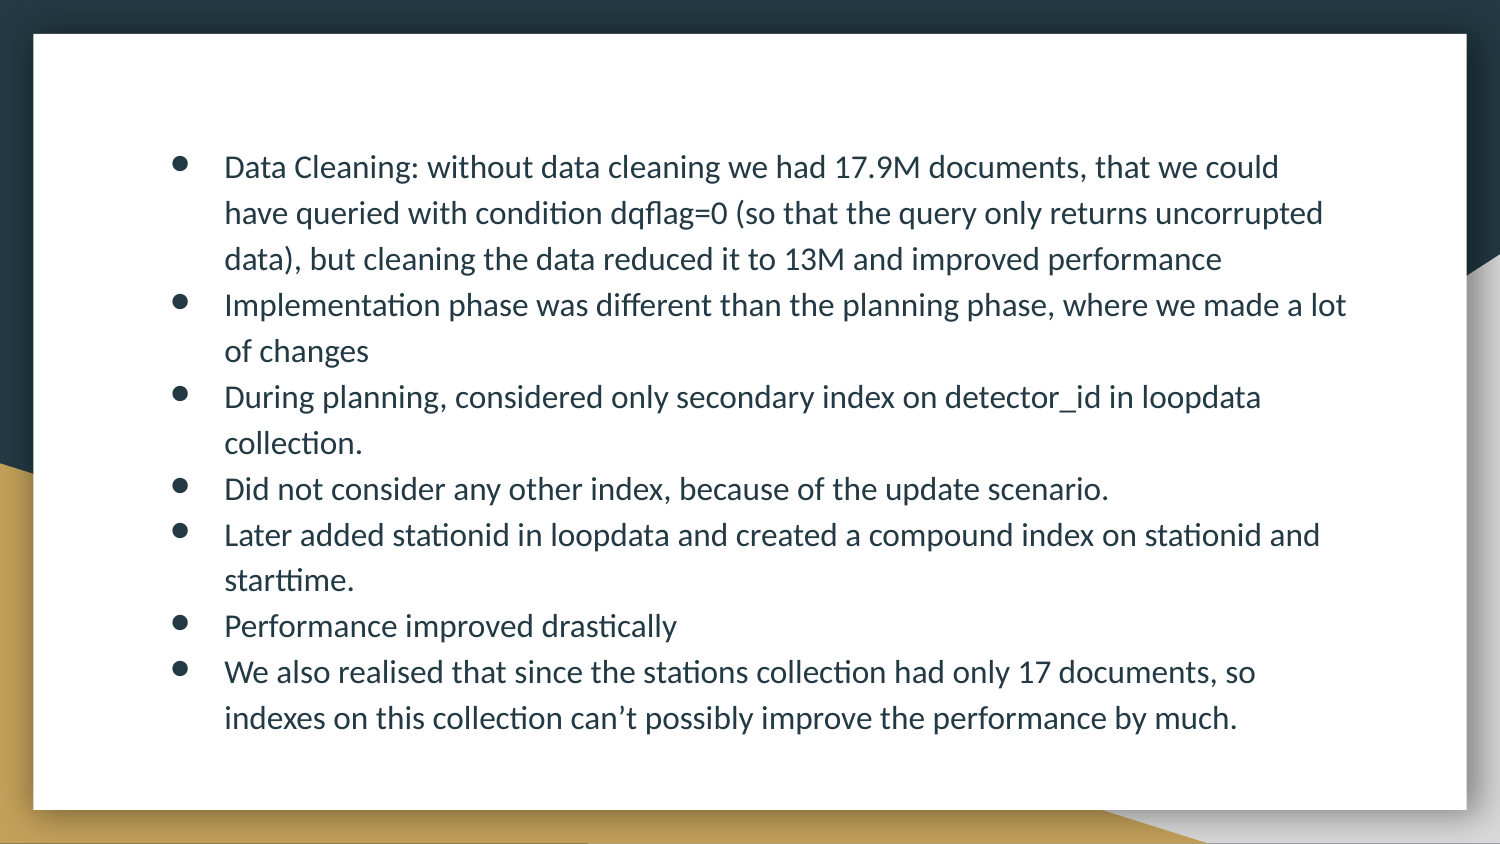

Data Cleaning: without data cleaning we had 17.9M documents, that we could have queried with condition dqflag=0 (so that the query only returns uncorrupted data), but cleaning the data reduced it to 13M and improved performance
Implementation phase was different than the planning phase, where we made a lot of changes
During planning, considered only secondary index on detector_id in loopdata collection.
Did not consider any other index, because of the update scenario.
Later added stationid in loopdata and created a compound index on stationid and starttime.
Performance improved drastically
We also realised that since the stations collection had only 17 documents, so indexes on this collection can’t possibly improve the performance by much.